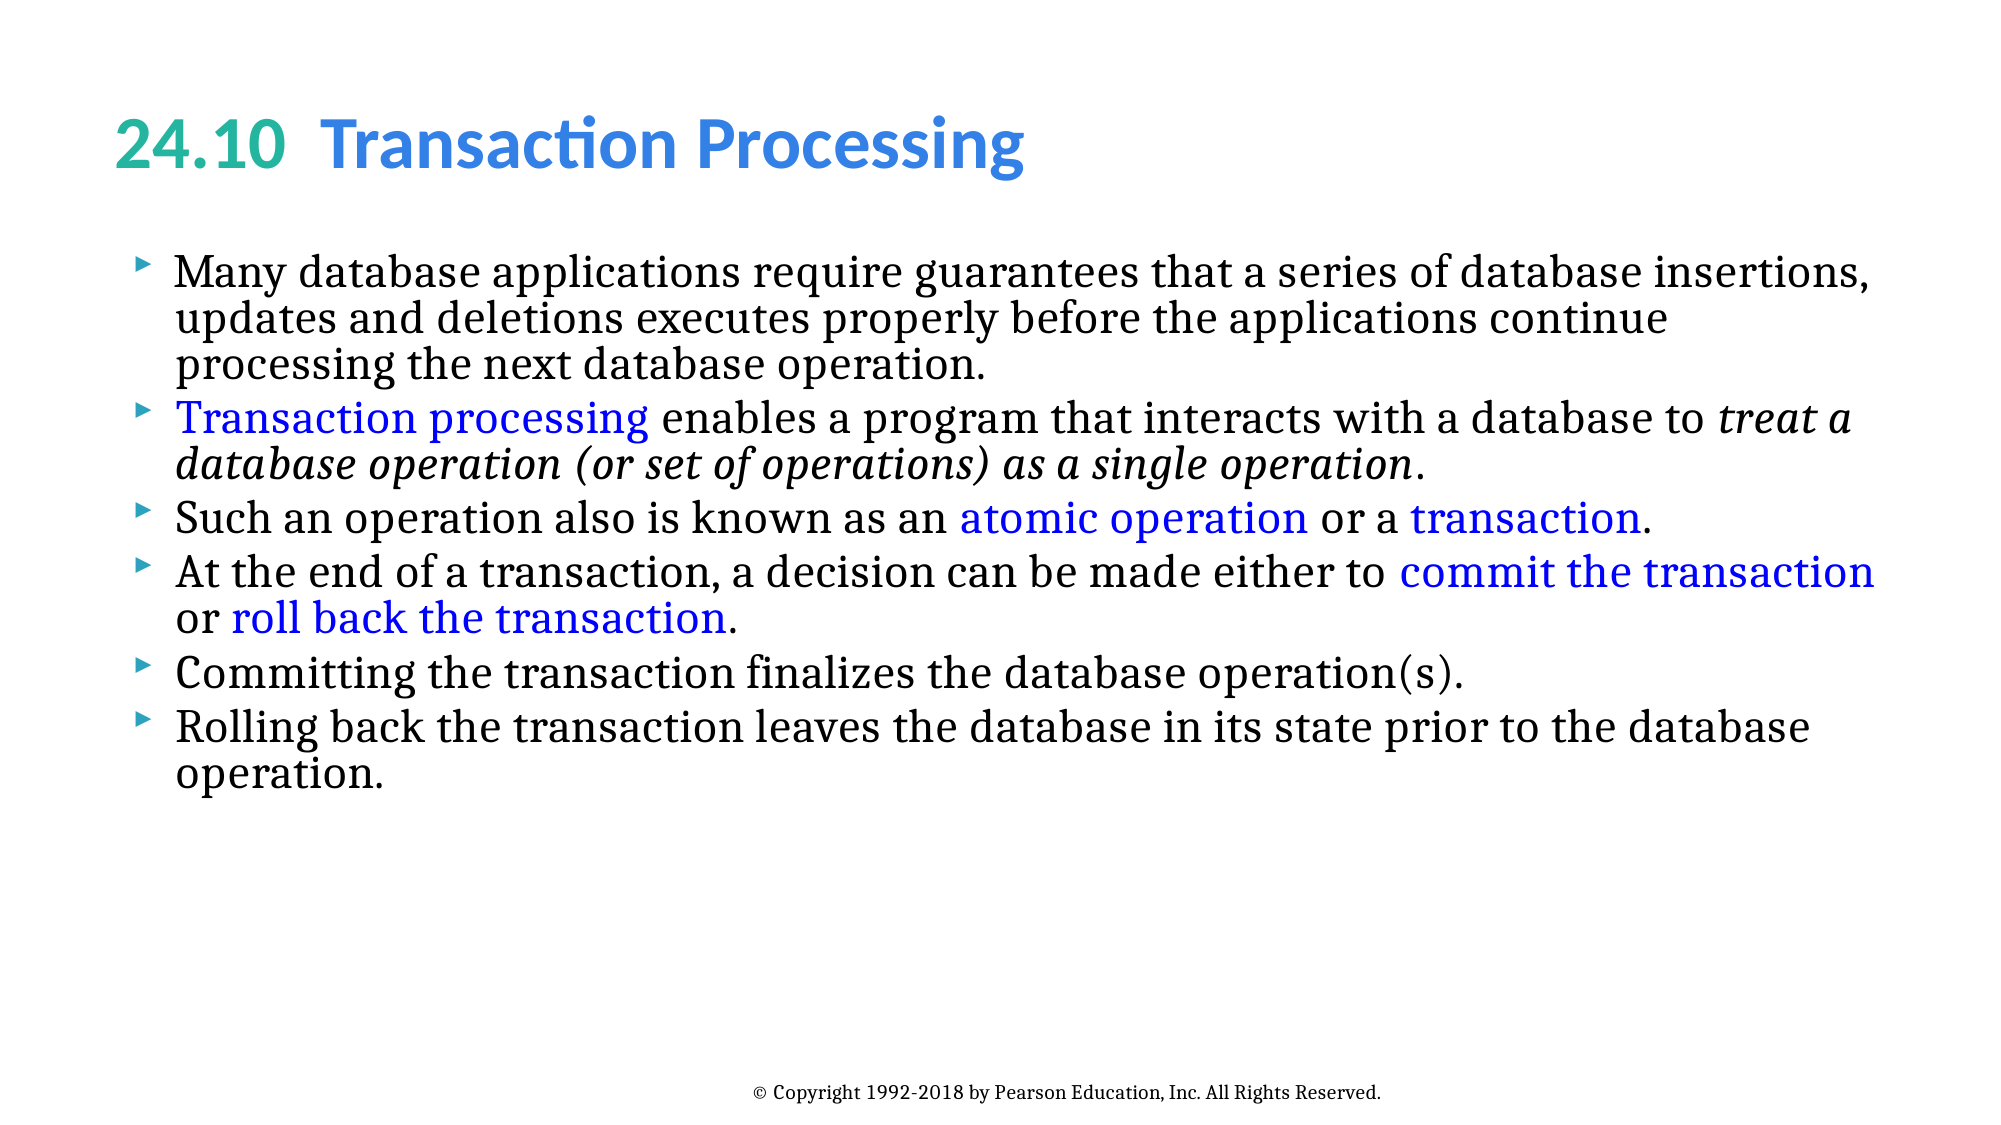

# 24.10  Transaction Processing
Many database applications require guarantees that a series of database insertions, updates and deletions executes properly before the applications continue processing the next database operation.
Transaction processing enables a program that interacts with a database to treat a database operation (or set of operations) as a single operation.
Such an operation also is known as an atomic operation or a transaction.
At the end of a transaction, a decision can be made either to commit the transaction or roll back the transaction.
Committing the transaction finalizes the database operation(s).
Rolling back the transaction leaves the database in its state prior to the database operation.
© Copyright 1992-2018 by Pearson Education, Inc. All Rights Reserved.